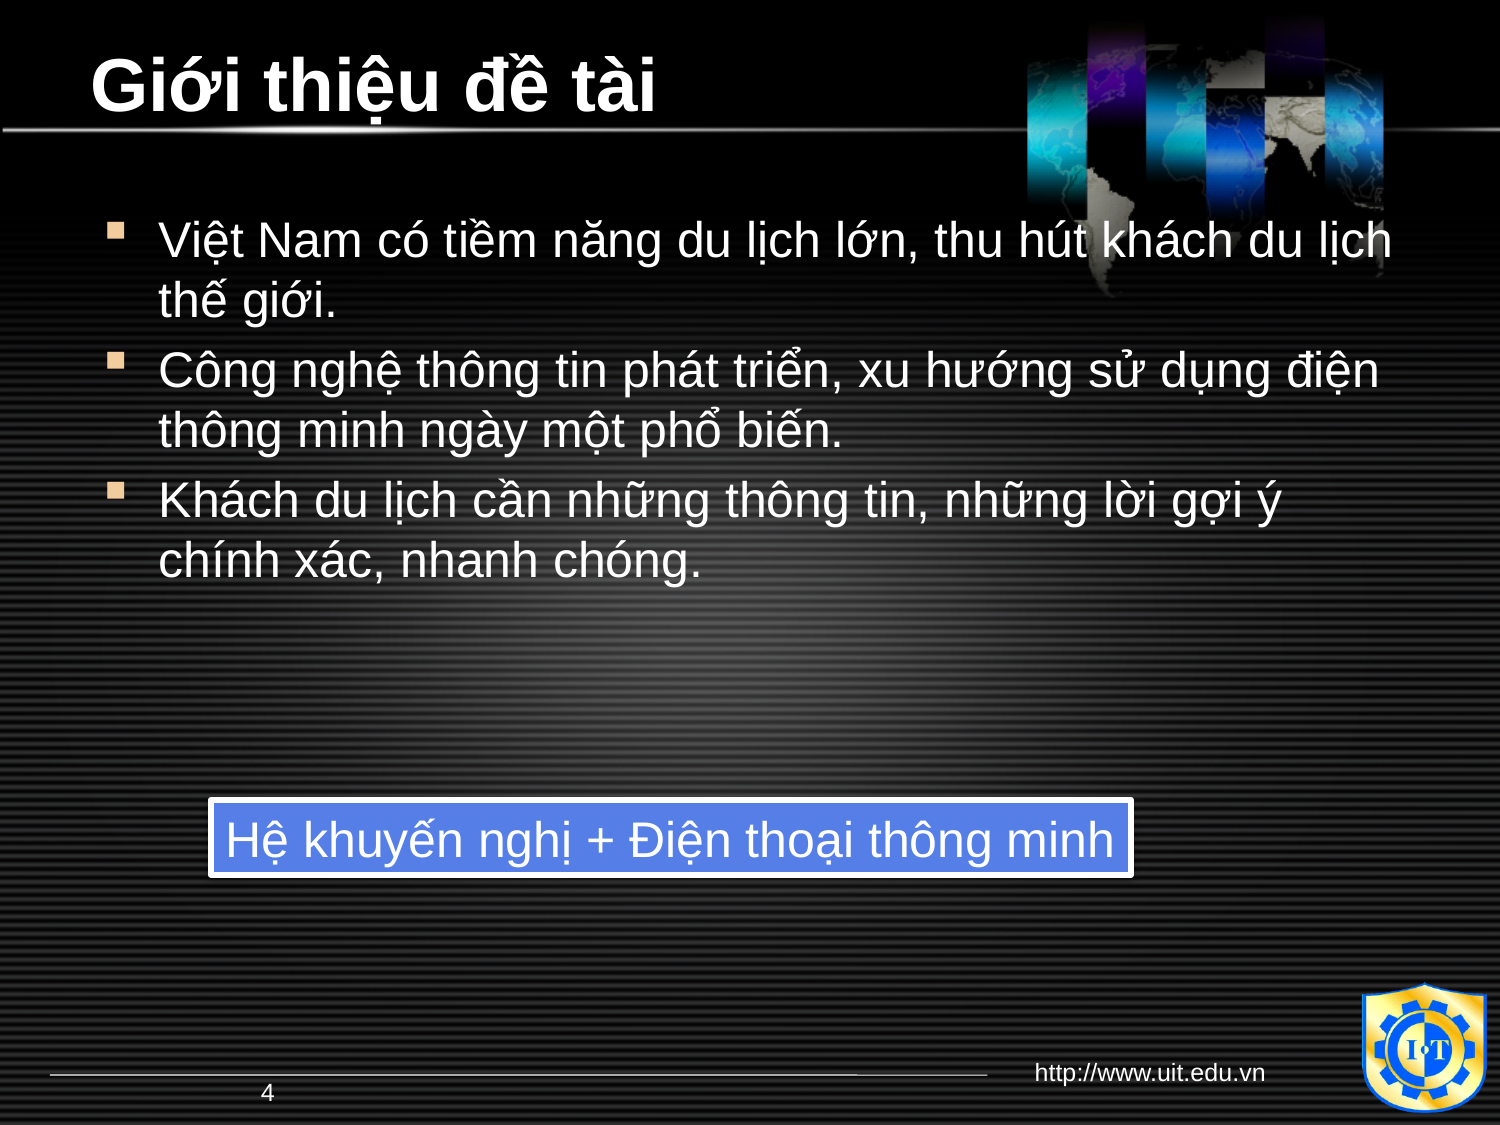

# Giới thiệu đề tài
Việt Nam có tiềm năng du lịch lớn, thu hút khách du lịch thế giới.
Công nghệ thông tin phát triển, xu hướng sử dụng điện thông minh ngày một phổ biến.
Khách du lịch cần những thông tin, những lời gợi ý chính xác, nhanh chóng.
Hệ khuyến nghị + Điện thoại thông minh
http://www.uit.edu.vn
4